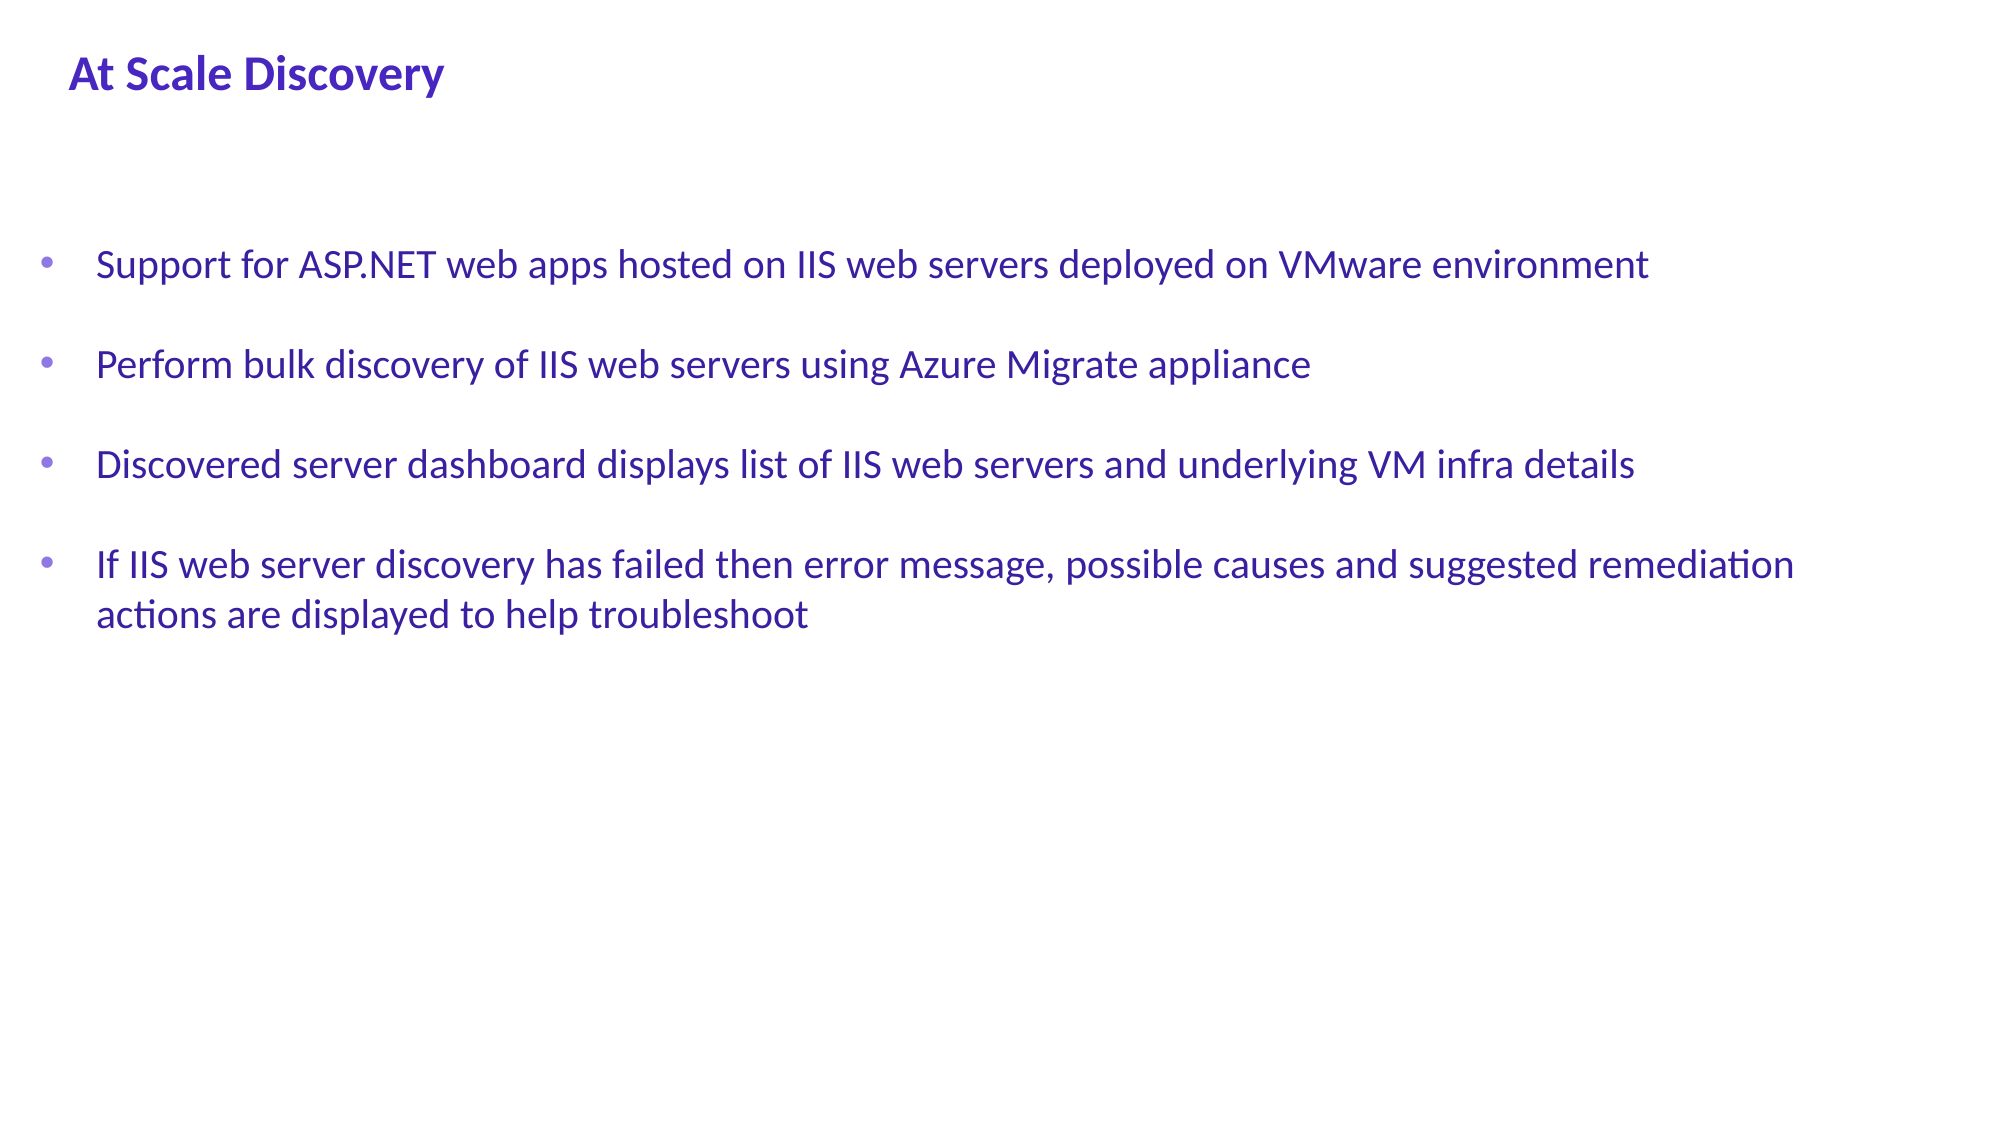

# At Scale Discovery
Support for ASP.NET web apps hosted on IIS web servers deployed on VMware environment

Perform bulk discovery of IIS web servers using Azure Migrate appliance

Discovered server dashboard displays list of IIS web servers and underlying VM infra details

If IIS web server discovery has failed then error message, possible causes and suggested remediation actions are displayed to help troubleshoot